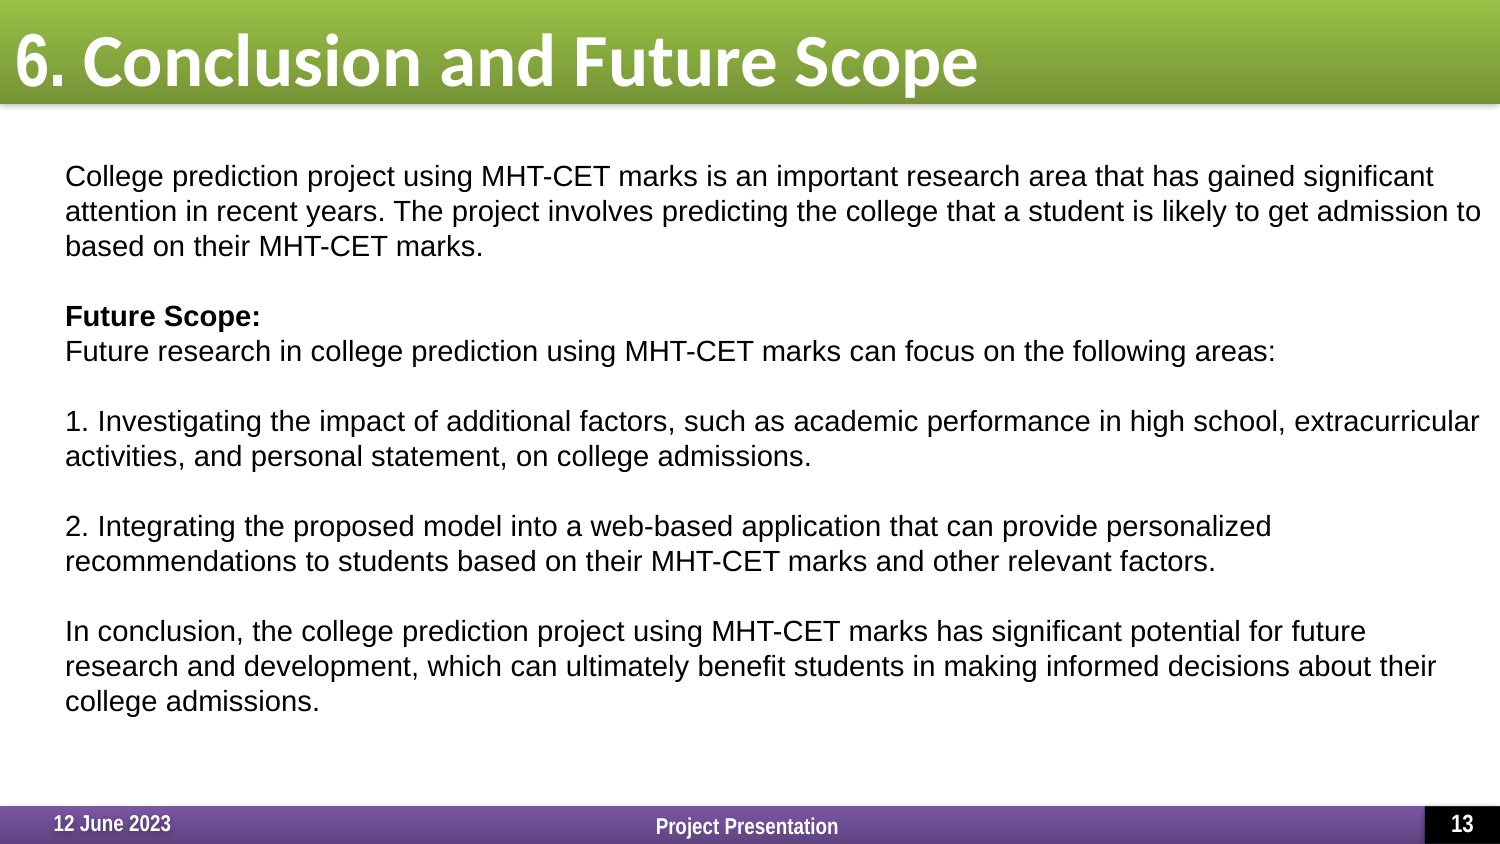

# 6. Conclusion and Future Scope
College prediction project using MHT-CET marks is an important research area that has gained significant attention in recent years. The project involves predicting the college that a student is likely to get admission to based on their MHT-CET marks.

Future Scope:
Future research in college prediction using MHT-CET marks can focus on the following areas:

1. Investigating the impact of additional factors, such as academic performance in high school, extracurricular activities, and personal statement, on college admissions.

2. Integrating the proposed model into a web-based application that can provide personalized recommendations to students based on their MHT-CET marks and other relevant factors.

In conclusion, the college prediction project using MHT-CET marks has significant potential for future research and development, which can ultimately benefit students in making informed decisions about their college admissions.

Project Presentation
12 June 2023
13